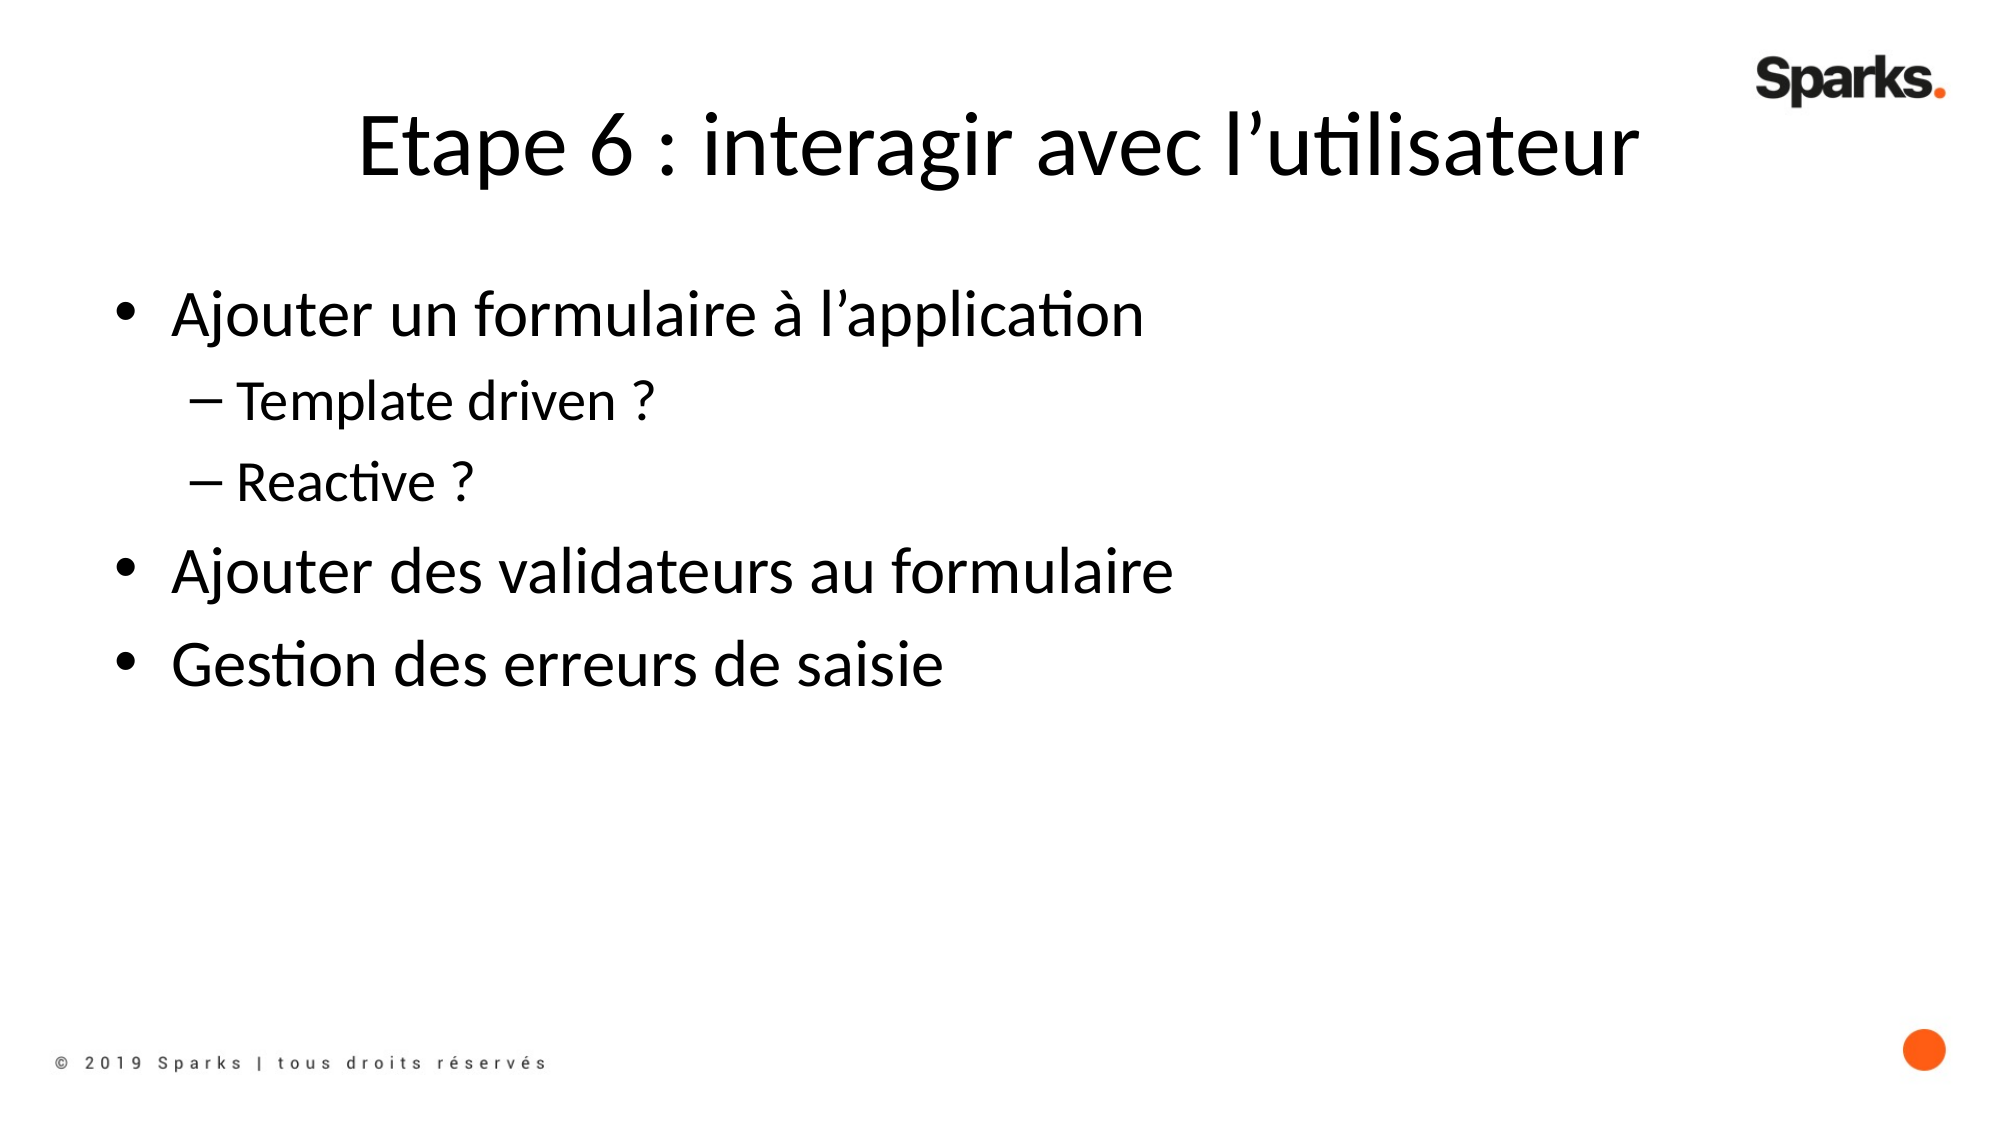

# Etape 6 : interagir avec l’utilisateur
Ajouter un formulaire à l’application
Template driven ?
Reactive ?
Ajouter des validateurs au formulaire
Gestion des erreurs de saisie